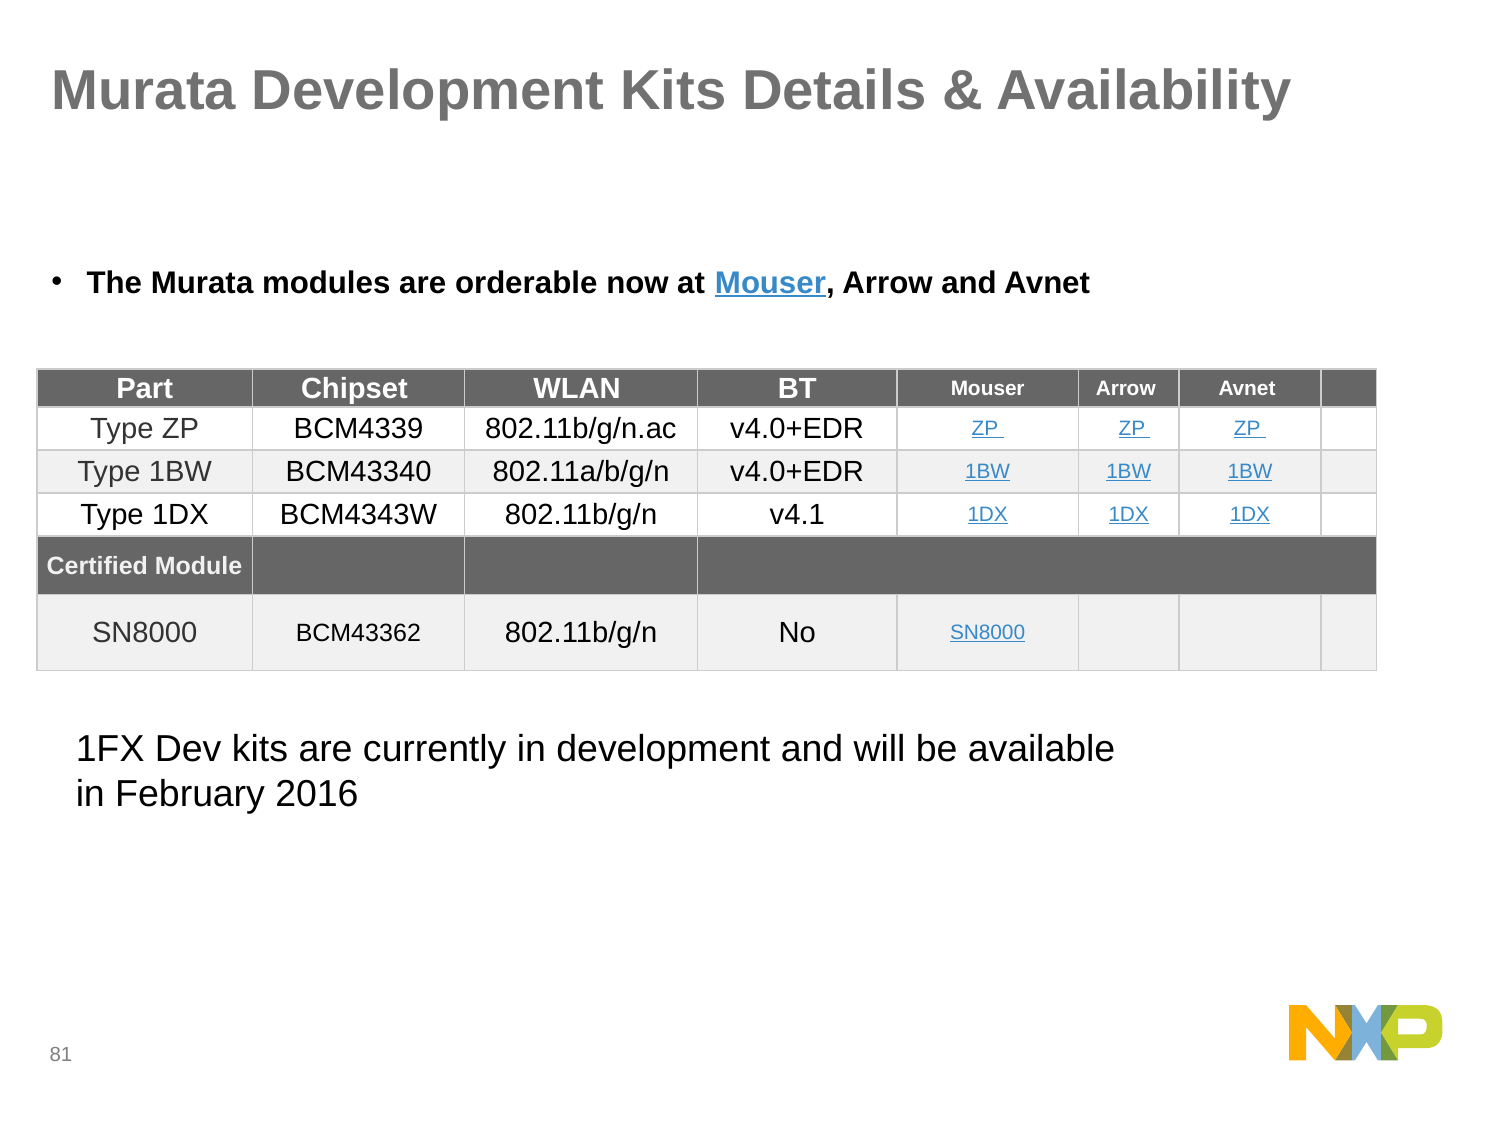

# Murata Development Kits Details & Availability
The Murata modules are orderable now at Mouser, Arrow and Avnet
| Part | Chipset | WLAN | BT | Mouser | Arrow | Avnet |  |
| --- | --- | --- | --- | --- | --- | --- | --- |
| Type ZP | BCM4339 | 802.11b/g/n.ac | v4.0+EDR | ZP | ZP | ZP |  |
| Type 1BW | BCM43340 | 802.11a/b/g/n | v4.0+EDR | 1BW | 1BW | 1BW |  |
| Type 1DX | BCM4343W | 802.11b/g/n | v4.1 | 1DX | 1DX | 1DX |  |
| Certified Module |  |  |  |  |  |  |  |
| SN8000 | BCM43362 | 802.11b/g/n | No | SN8000 |  |  |  |
1FX Dev kits are currently in development and will be available in February 2016